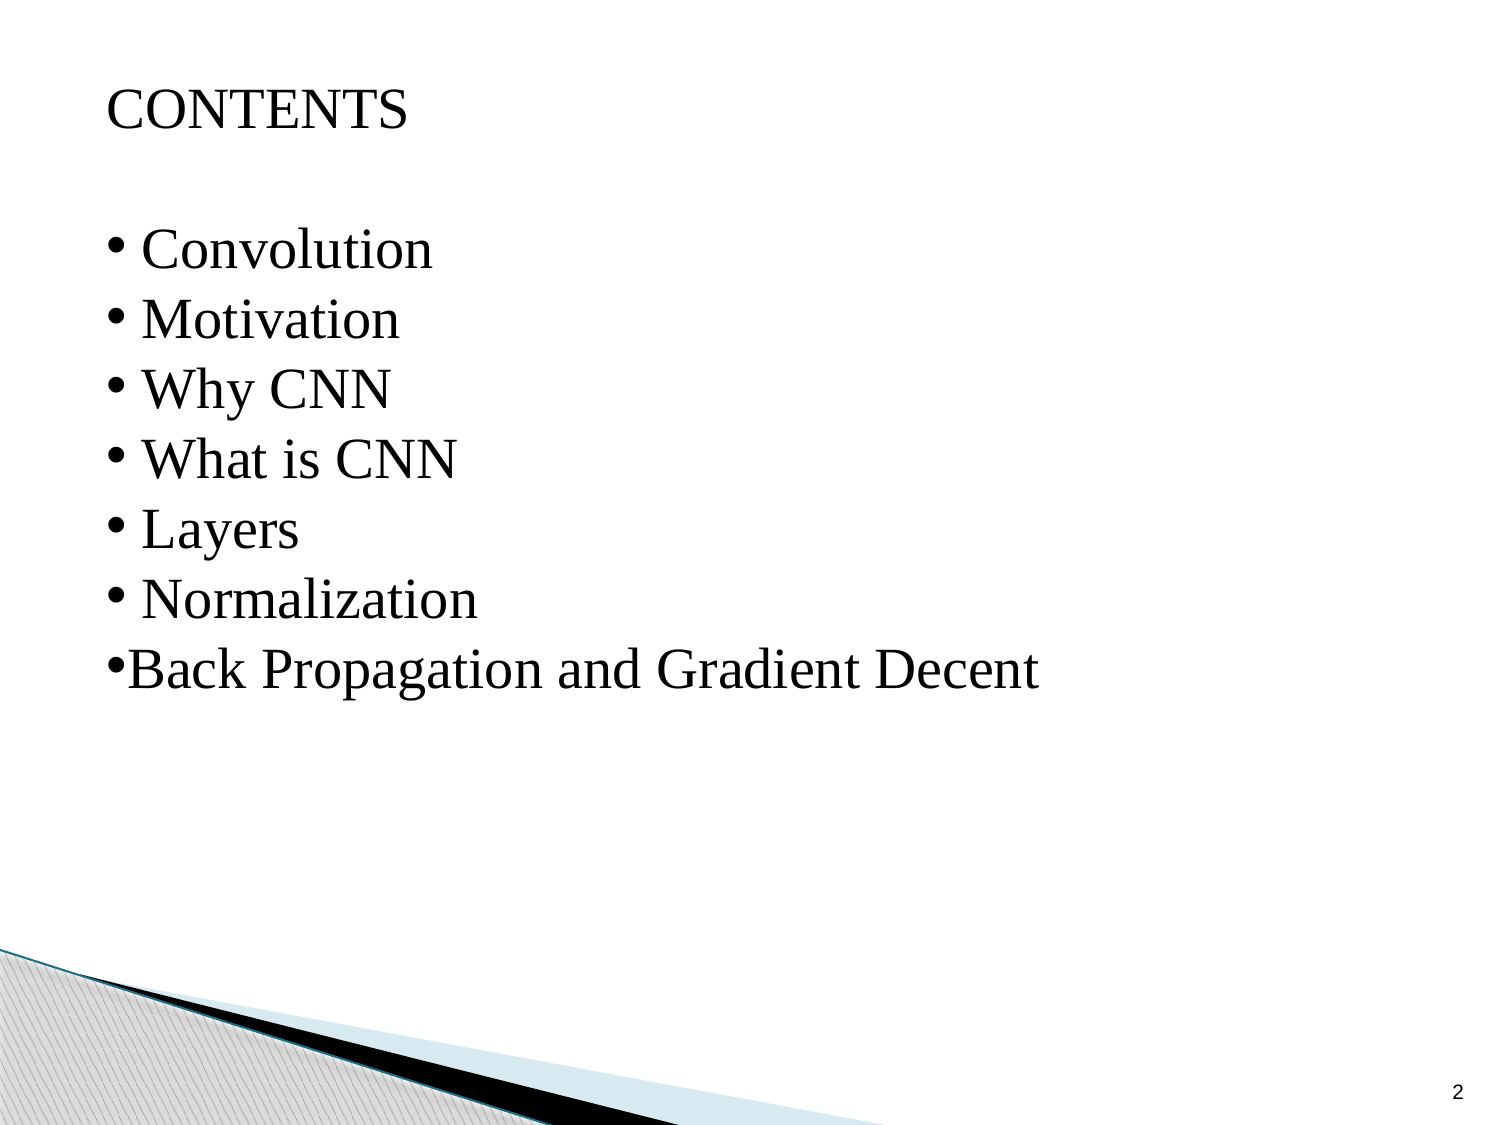

CONTENTS

 Convolution
 Motivation
 Why CNN
 What is CNN
 Layers
 Normalization
Back Propagation and Gradient Decent

2